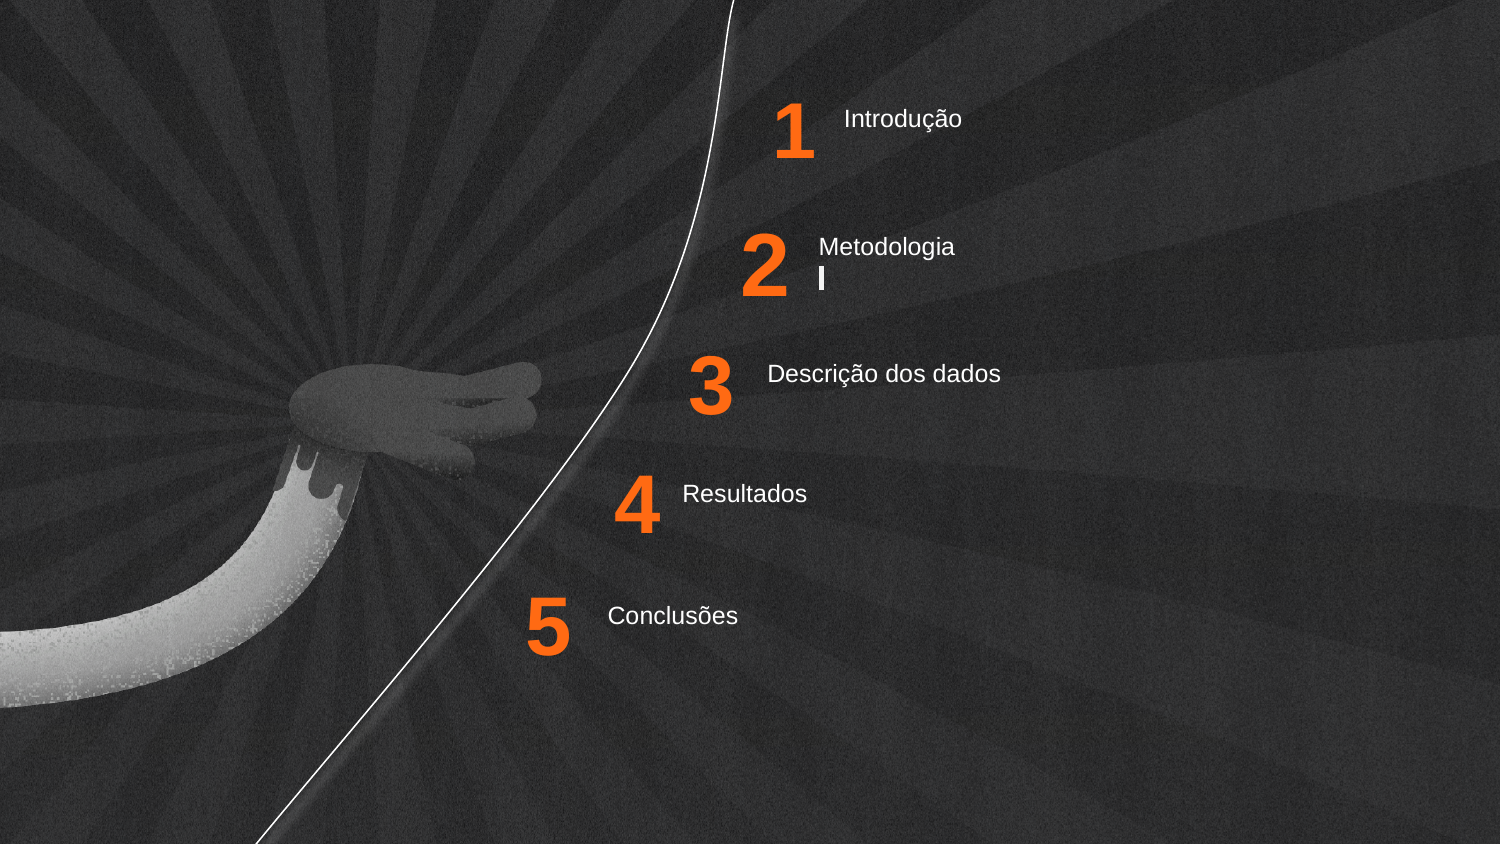

1
Introdução
2
Metodologia

3
Descrição dos dados

4
Resultados

5
Conclusões